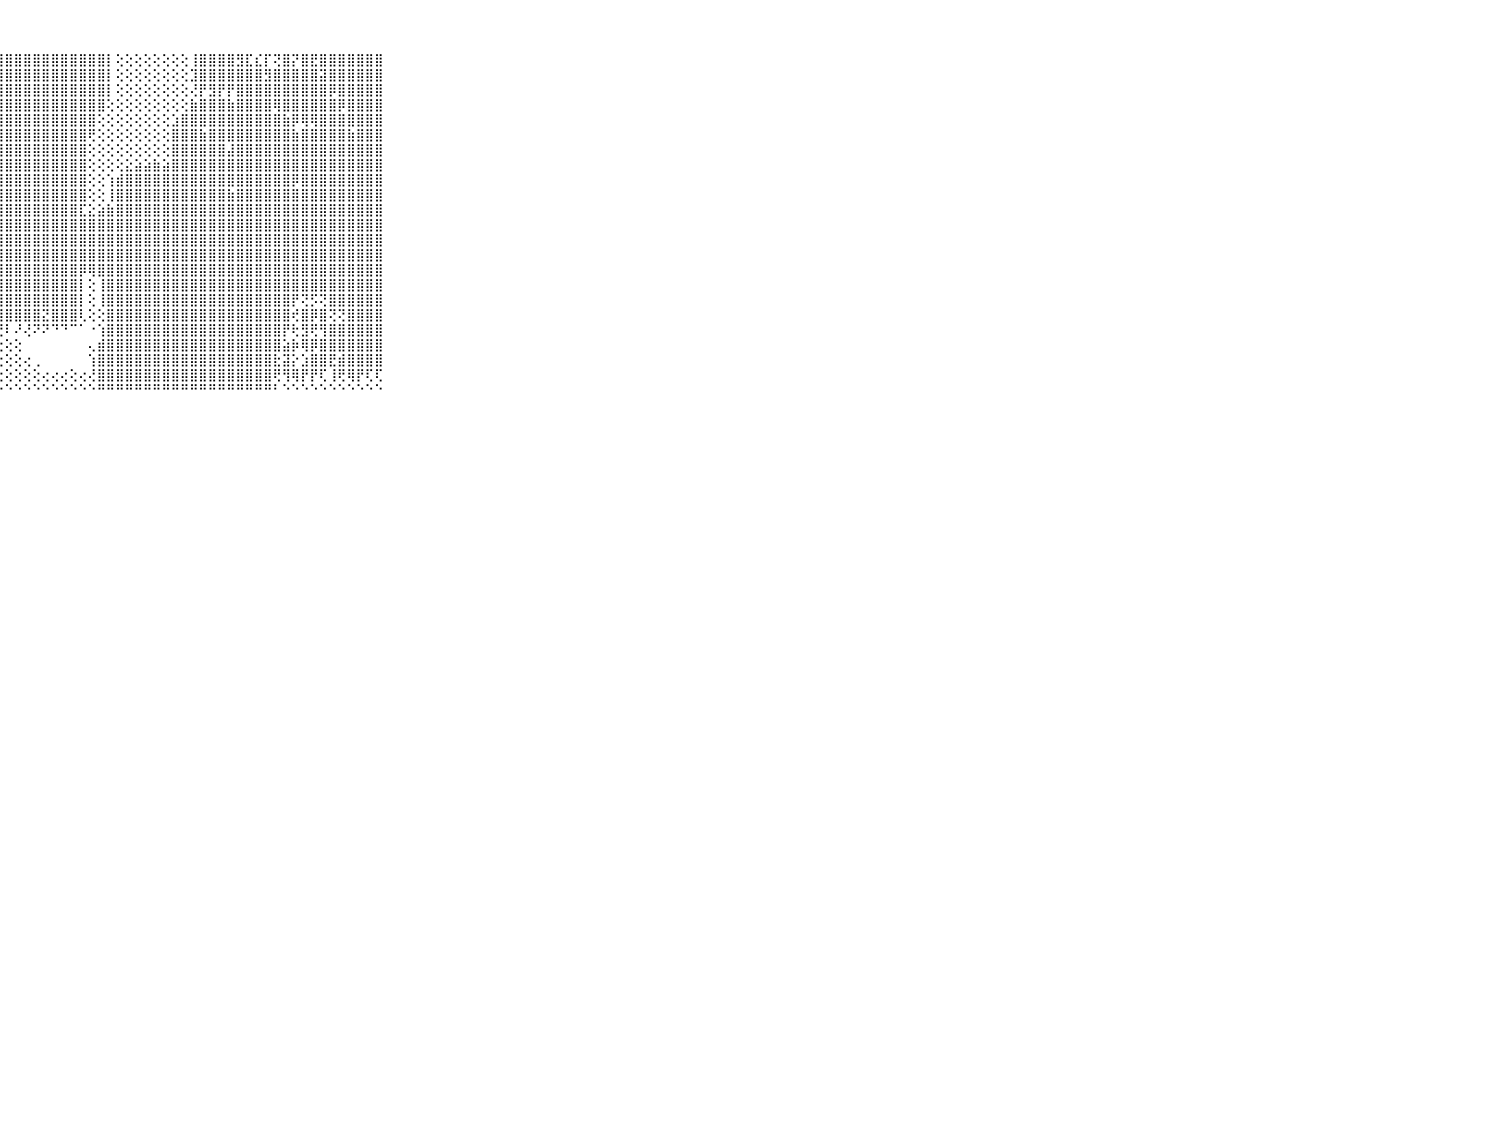

⠀⠀⠀⠀⠀⠀⠀⠀⠀⠀⠀⢸⣿⣿⣿⣿⣿⣿⣿⣿⣿⣿⣿⣿⣿⣿⣿⣿⣿⣿⣿⣿⣿⣿⣿⣿⣿⣿⣿⡇⢕⢕⢕⢕⢕⢕⢕⢕⢸⣿⣿⣿⣿⣻⣏⣎⡏⢝⣿⡝⣿⣟⣿⣿⣿⣿⣿⣿⣿⠀⠀⠀⠀⠀⠀⠀⠀⠀⠀⠀⠀
⠀⠀⠀⠀⠀⠀⠀⠀⠀⠀⠀⢸⣿⣿⣿⣿⣿⣿⣿⣿⣿⣿⣿⣿⣿⣿⣿⣿⣿⣿⣿⣿⣿⣿⣿⣿⣿⣿⣿⡇⢕⢕⢕⢕⢕⢕⢕⢕⣹⣿⣿⣿⣿⣿⣿⣿⣻⣿⣿⣿⣿⣿⣽⣿⣿⣿⣿⣿⣿⠀⠀⠀⠀⠀⠀⠀⠀⠀⠀⠀⠀
⠀⠀⠀⠀⠀⠀⠀⠀⠀⠀⠀⢸⣿⣿⣿⣿⣿⣿⣿⣿⣿⣿⣿⣿⣿⣿⣿⣿⣿⣿⣿⣿⣿⣿⣿⣿⣿⣿⣿⡇⢕⢕⢕⢕⢕⢕⢕⢕⢜⡟⣻⡟⡟⣿⣿⣿⣿⣿⣿⣿⣿⣿⣿⡿⣿⣿⣿⣿⣿⠀⠀⠀⠀⠀⠀⠀⠀⠀⠀⠀⠀
⠀⠀⠀⠀⠀⠀⠀⠀⠀⠀⠀⢸⣿⣿⣿⣿⣿⣿⣿⣿⣿⣿⣿⣿⣿⣿⣿⣿⣿⣿⣿⣿⣿⣿⣿⣿⣿⣿⣿⢕⢕⢕⢕⢕⢕⢕⢕⢕⣷⣿⣿⣿⣷⣿⣿⣿⣿⢿⣿⣿⣿⣿⣿⣿⡿⣿⣿⣿⣿⠀⠀⠀⠀⠀⠀⠀⠀⠀⠀⠀⠀
⠀⠀⠀⠀⠀⠀⠀⠀⠀⠀⠀⢸⣿⣿⣿⣿⣿⣿⣿⣿⣿⣿⣿⣿⣿⣿⣿⣿⣿⣿⣿⣿⣿⣿⣿⣿⣿⣿⢕⢕⢕⢕⢕⢕⢕⢕⣱⣿⣿⣿⣿⣿⣿⣿⣿⣿⣿⣿⣷⡿⢿⢿⣿⣿⣿⣿⣿⣿⣿⠀⠀⠀⠀⠀⠀⠀⠀⠀⠀⠀⠀
⠀⠀⠀⠀⠀⠀⠀⠀⠀⠀⠀⢸⣿⣿⣿⣿⣿⣿⣿⣿⣿⣿⣿⣿⣿⣿⣿⣿⣿⣿⣿⣿⣿⣿⣿⣿⣿⢟⢕⢕⢕⢕⢕⢕⢕⢕⣿⣿⣿⣷⣿⣿⣿⣿⣿⣿⣿⣿⣿⣷⣿⣿⣿⣿⣿⣷⣿⣿⣿⠀⠀⠀⠀⠀⠀⠀⠀⠀⠀⠀⠀
⠀⠀⠀⠀⠀⠀⠀⠀⠀⠀⠀⢸⣿⣿⣿⣿⣿⣿⣿⣿⣿⣿⣿⣿⣿⣿⣿⣿⣿⣿⣿⣿⣿⣿⣿⣿⣿⢕⢕⢕⢕⢕⢕⢕⢕⢕⣿⣿⣿⣿⣿⣿⣼⣿⣿⣿⣿⣿⣿⣿⣿⣿⣿⣿⣿⣿⣿⣿⣿⠀⠀⠀⠀⠀⠀⠀⠀⠀⠀⠀⠀
⠀⠀⠀⠀⠀⠀⠀⠀⠀⠀⠀⢸⣿⣿⣿⣿⣿⣿⣿⣿⣿⣿⣿⣿⣿⣿⣿⣿⣿⣿⣿⣿⣿⣿⣿⣿⣿⢕⢕⢕⢕⣕⣵⣵⣷⣵⣿⣿⣿⣿⣿⣿⣿⣿⣿⣿⣿⣿⣿⣿⣿⣿⣿⣿⣿⣿⣿⣿⣿⠀⠀⠀⠀⠀⠀⠀⠀⠀⠀⠀⠀
⠀⠀⠀⠀⠀⠀⠀⠀⠀⠀⠀⢸⣿⣿⣿⣿⣿⣿⣿⣿⣿⣿⣿⣿⣿⣿⣿⣿⣿⣿⣿⣿⣿⣿⣿⣿⣿⢕⢕⢱⣾⣿⣿⣿⣿⣿⣿⣿⣿⣿⣿⣿⣿⣿⣿⣿⣿⣿⣿⡿⣿⣿⣿⣿⣿⣿⣿⣿⣿⠀⠀⠀⠀⠀⠀⠀⠀⠀⠀⠀⠀
⠀⠀⠀⠀⠀⠀⠀⠀⠀⠀⠀⢸⣿⣿⣿⣿⣿⣿⣿⣿⣿⣿⣿⣿⣿⣿⣿⣿⣿⣿⣿⣿⣿⣿⣿⣿⣿⢕⢕⢸⣿⣿⣿⣿⣿⣿⣿⣿⣿⣿⣿⣿⣷⣿⣿⣿⣿⣿⣿⣿⣿⣿⣿⣿⣿⣿⣿⣿⣿⠀⠀⠀⠀⠀⠀⠀⠀⠀⠀⠀⠀
⠀⠀⠀⠀⠀⠀⠀⠀⠀⠀⠀⢸⣿⣿⣿⣿⣿⣿⣿⣿⣿⣿⣿⣿⣿⣿⣿⣿⣿⣿⣿⣿⣿⣿⣿⣿⣏⣕⣵⣷⣿⣿⣿⣿⣿⣿⣿⣿⣿⣿⣿⣿⣿⣿⣿⣿⣿⣿⣿⣿⣿⣿⣿⣿⣿⣿⣿⣿⣿⠀⠀⠀⠀⠀⠀⠀⠀⠀⠀⠀⠀
⠀⠀⠀⠀⠀⠀⠀⠀⠀⠀⠀⢸⣿⣿⣿⣿⣿⣿⣿⣿⣿⣿⣿⣿⣿⣿⣿⣿⣿⣿⣿⣿⣿⣿⣿⣿⣿⣿⣿⣿⣿⣿⣿⣿⣿⣿⣿⣿⣿⣿⣿⣿⣿⣿⣿⣿⣿⣿⣿⣿⣿⣿⣿⣿⣿⣿⣿⣿⣿⠀⠀⠀⠀⠀⠀⠀⠀⠀⠀⠀⠀
⠀⠀⠀⠀⠀⠀⠀⠀⠀⠀⠀⢸⣿⣿⣿⣿⣿⣿⣿⣿⣿⣿⣿⣿⣿⣿⣿⣿⣿⣿⣿⣿⣿⣿⣿⣿⣿⣿⣿⣿⣿⣿⣿⣿⣿⣿⣿⣿⣿⣿⣿⣿⣿⣿⣿⣿⣿⣿⣿⣿⣿⣿⣿⣿⣿⣿⣿⣿⣿⠀⠀⠀⠀⠀⠀⠀⠀⠀⠀⠀⠀
⠀⠀⠀⠀⠀⠀⠀⠀⠀⠀⠀⢸⣿⣿⣿⣿⣿⣿⣿⣿⣿⣿⣿⣿⣿⣿⣿⣿⣿⣿⣿⣿⣿⣿⣿⣿⣿⣿⣿⣿⣿⣿⣿⣿⣿⣿⣿⣿⣿⣿⣿⣿⣿⣿⣿⣿⣿⣿⣿⣿⣿⣿⣿⣿⣿⣿⣿⣿⣿⠀⠀⠀⠀⠀⠀⠀⠀⠀⠀⠀⠀
⠀⠀⠀⠀⠀⠀⠀⠀⠀⠀⠀⢸⣿⣿⣿⣿⣿⣟⣿⣿⣿⣿⣿⣿⣿⣿⣿⣿⣿⣿⣿⣿⣿⣿⣿⣿⡿⢿⣿⣿⣿⣿⣿⣿⣿⣿⣿⣿⣿⣿⣿⣿⣿⣿⣿⣿⣿⣿⣿⣿⣿⣿⣿⣿⣿⣿⣿⣿⣿⠀⠀⠀⠀⠀⠀⠀⠀⠀⠀⠀⠀
⠀⠀⠀⠀⠀⠀⠀⠀⠀⠀⠀⢸⣿⣿⣿⣿⣿⣿⣿⣿⣿⣿⣿⣿⣿⣿⣿⣿⣿⣿⣿⣿⣿⣿⣿⣿⡇⢕⢸⣿⣿⣿⣿⣿⣿⣿⣿⣿⣿⣿⣿⣿⣿⣿⣿⣿⣿⣿⣿⣿⣿⣿⣿⣿⣿⣿⣿⣿⣿⠀⠀⠀⠀⠀⠀⠀⠀⠀⠀⠀⠀
⠀⠀⠀⠀⠀⠀⠀⠀⠀⠀⠀⢸⣿⣿⣿⣿⣿⣿⣿⣿⣿⣿⣿⣿⣿⣿⣿⣿⣿⣿⣿⣿⣿⣿⣿⣿⡇⢕⢸⣿⣿⣿⣿⣿⣿⣿⣿⣿⣿⣿⣿⣿⣿⣿⣿⣿⣿⣿⣿⡟⢝⡫⢝⣿⣿⣿⣿⣿⣿⠀⠀⠀⠀⠀⠀⠀⠀⠀⠀⠀⠀
⠀⠀⠀⠀⠀⠀⠀⠀⠀⠀⠀⢸⣿⣿⣿⣿⣿⣿⣿⣿⣿⣿⣿⣿⣿⣿⣿⣿⣿⣿⣿⣿⣝⣿⣿⣿⢇⢕⢕⣿⣿⣿⣿⣿⣿⣿⣿⣿⣿⣿⣿⣿⣿⣿⣿⣿⣿⣿⣿⢞⣿⡿⣿⢝⢝⣿⣿⣿⣿⠀⠀⠀⠀⠀⠀⠀⠀⠀⠀⠀⠀
⠀⠀⠀⠀⠀⠀⠀⠀⠀⠀⠀⢸⣿⣿⣿⢿⢿⢿⢿⢿⢿⢿⢿⢟⢟⢟⢟⢟⠇⠜⢜⠝⠝⠙⠙⠉⠁⠐⢱⣿⣿⣿⣿⣿⣿⣿⣿⣿⣿⣿⣿⣿⣿⣿⣿⣿⣿⣿⡟⢗⣻⢟⢻⣿⣿⣿⣿⣿⣿⠀⠀⠀⠀⠀⠀⠀⠀⠀⠀⠀⠀
⠀⠀⠀⠀⠀⠀⠀⠀⠀⠀⠀⠀⢕⢕⢕⢕⢕⢕⢕⢕⢕⢕⢕⢕⢕⢕⢕⢕⢕⢕⠀⠀⠀⠀⠀⠀⠀⢄⣾⣿⣿⣿⣿⣿⣿⣿⣿⣿⣿⣿⣿⣿⣿⣿⣿⣿⣿⣿⣵⡷⢿⡿⣿⣿⣿⣿⣿⣿⣿⠀⠀⠀⠀⠀⠀⠀⠀⠀⠀⠀⠀
⠀⠀⠀⠀⠀⠀⠀⠀⠀⠀⠀⠀⢕⢕⢕⢕⢕⢕⢕⢕⢕⢕⢕⢕⢕⢕⢕⢕⢕⢕⢔⢀⠀⠀⠀⠀⠀⢱⣿⣿⣿⣿⣿⣿⣿⣿⣿⣿⣿⣿⣿⣿⣿⣿⣿⣿⣿⣗⣽⡕⣱⣿⣿⣟⣾⣿⣿⣿⣿⠀⠀⠀⠀⠀⠀⠀⠀⠀⠀⠀⠀
⠀⠀⠀⠀⠀⠀⠀⠀⠀⠀⠀⠀⢕⢕⢕⢕⢕⢕⢕⢕⢕⢕⢕⢕⢕⢕⢕⢕⢕⢕⢕⢕⢔⢔⢔⢕⢔⢜⣿⣿⣿⣿⣿⣿⣿⣿⣿⣿⣿⣿⣿⣿⣿⣿⣿⣿⣿⢟⢻⢿⡟⡟⢏⢸⢟⢿⡟⢏⢏⠀⠀⠀⠀⠀⠀⠀⠀⠀⠀⠀⠀
⠀⠀⠀⠀⠀⠀⠀⠀⠀⠀⠀⠀⠑⠑⠑⠑⠑⠑⠑⠑⠑⠑⠑⠑⠑⠑⠑⠑⠑⠑⠑⠑⠑⠑⠑⠑⠑⠑⠛⠛⠛⠛⠛⠛⠛⠛⠛⠛⠛⠛⠛⠛⠛⠛⠛⠛⠛⠃⠑⠑⠑⠑⠑⠑⠑⠑⠑⠑⠑⠀⠀⠀⠀⠀⠀⠀⠀⠀⠀⠀⠀